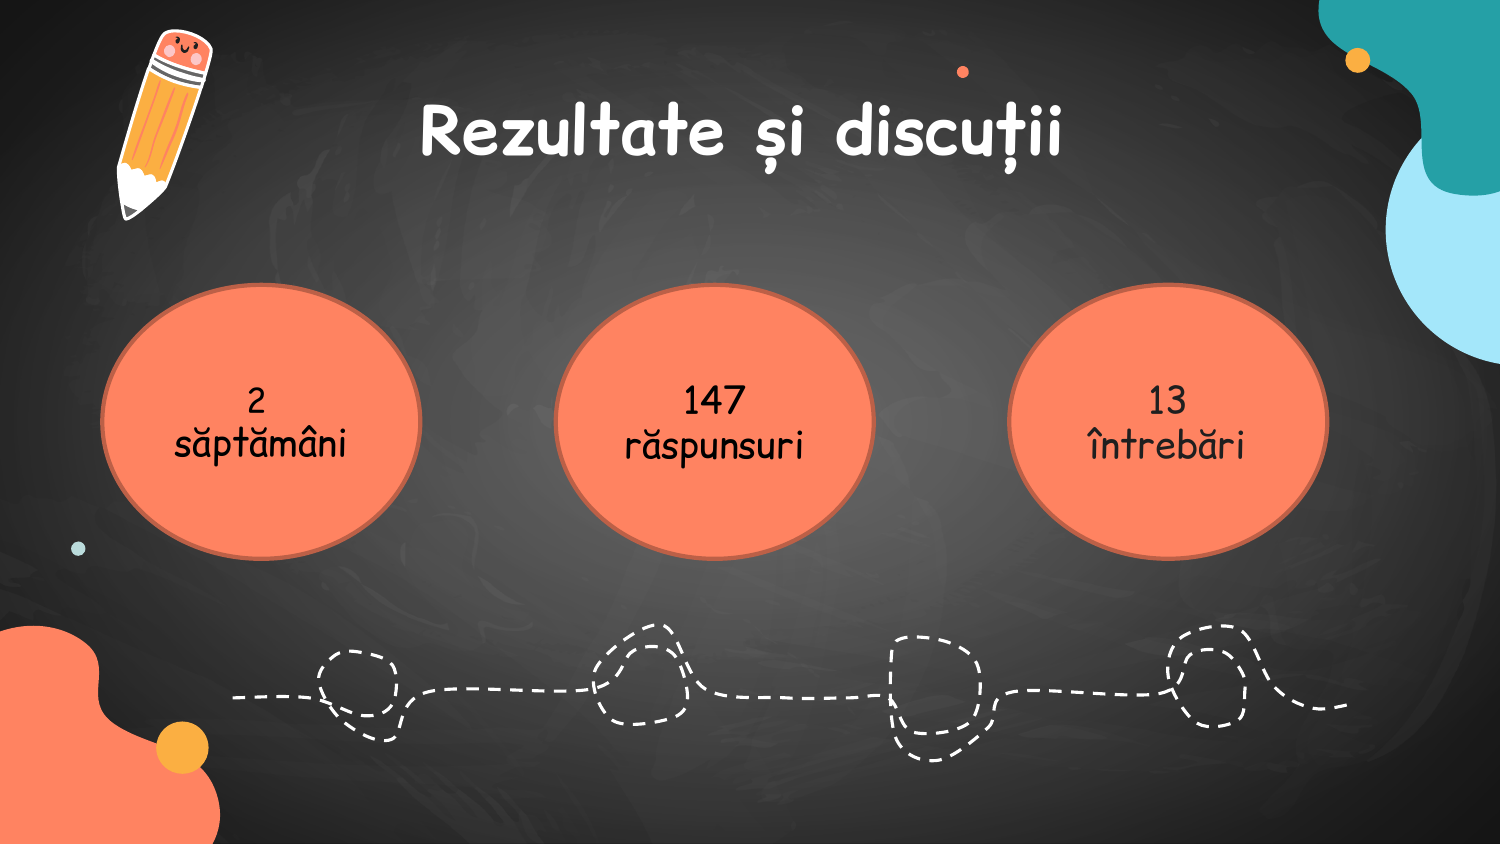

# Rezultate și discuții

13
întrebări
147 răspunsuri
2
săptămâni